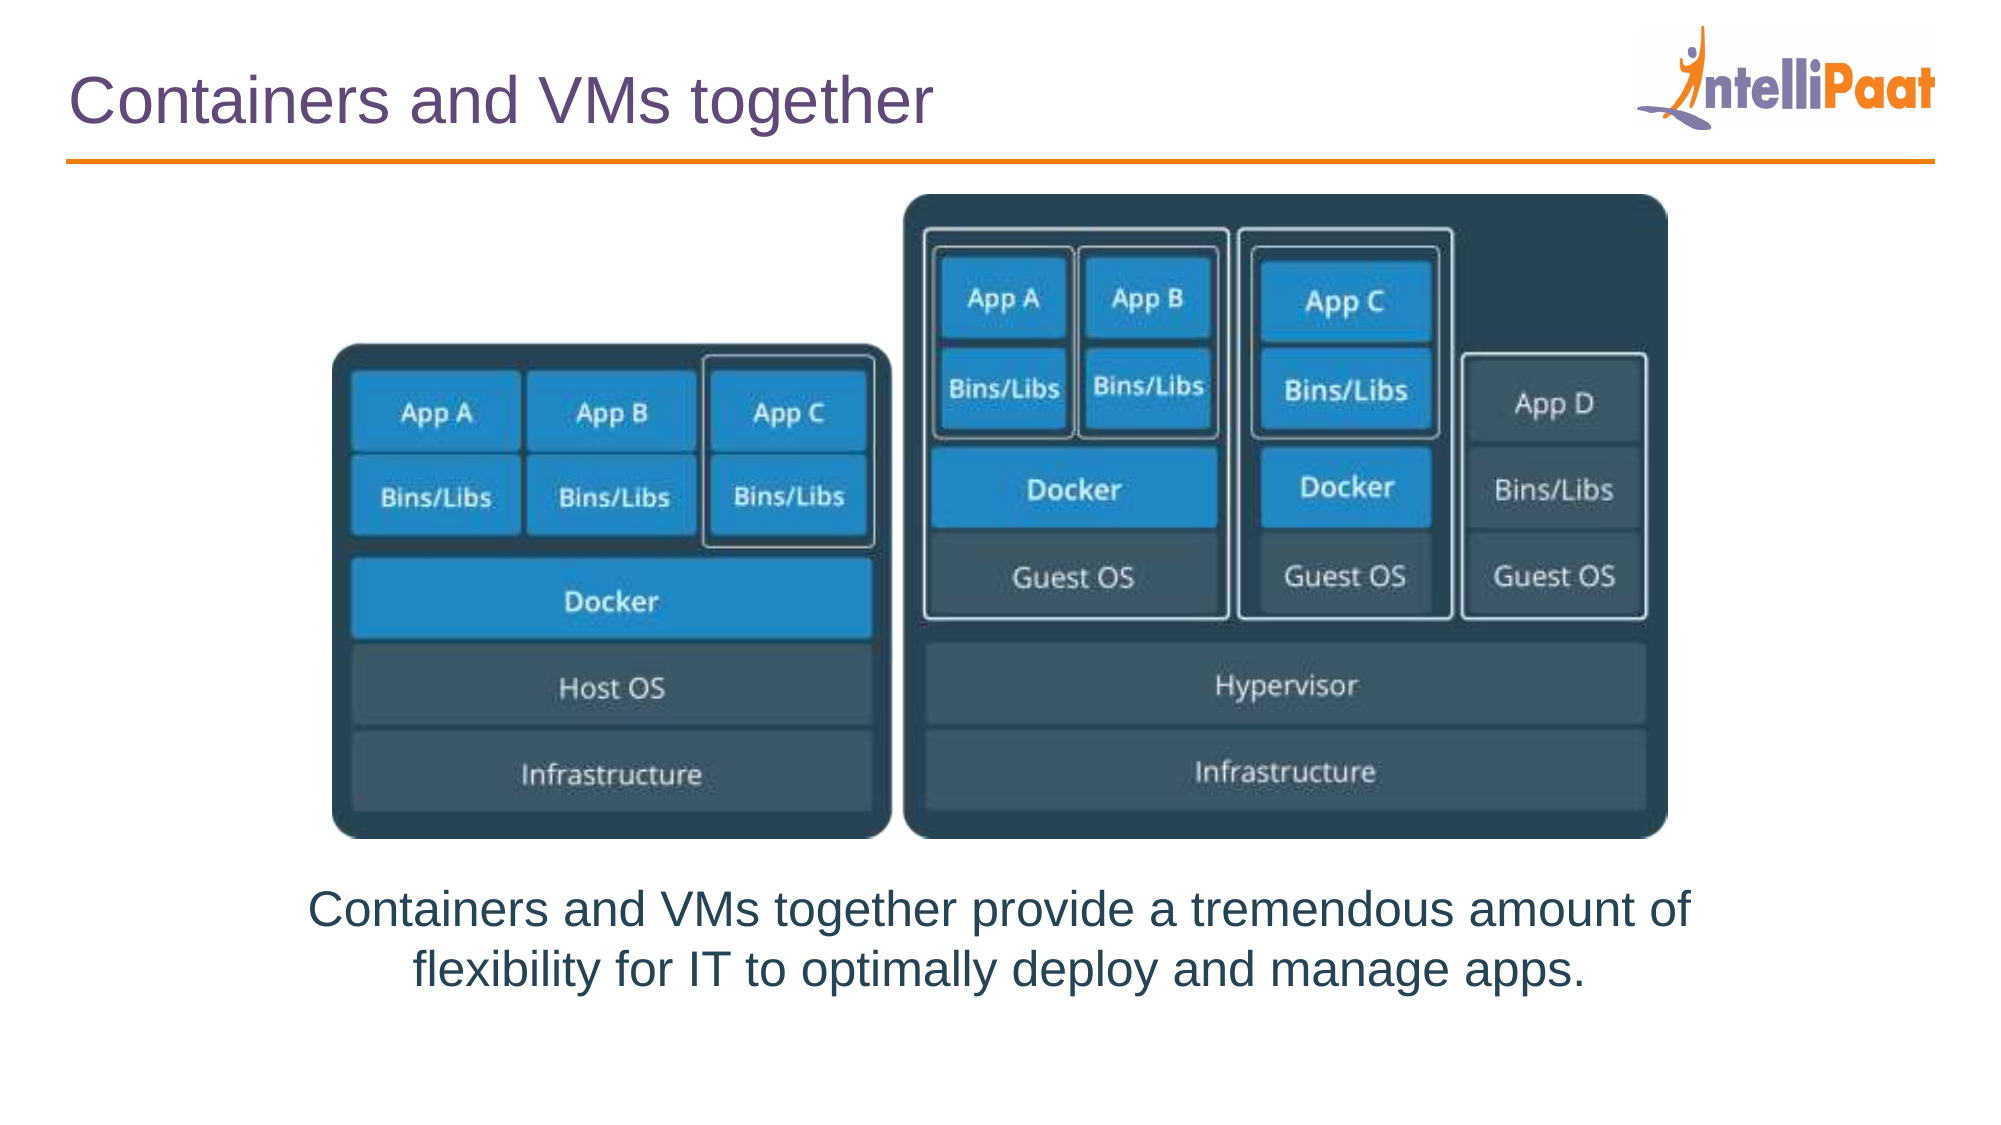

Containers and VMs together

Containers and VMs together provide a tremendous amount of
flexibility for IT to optimally deploy and manage apps.